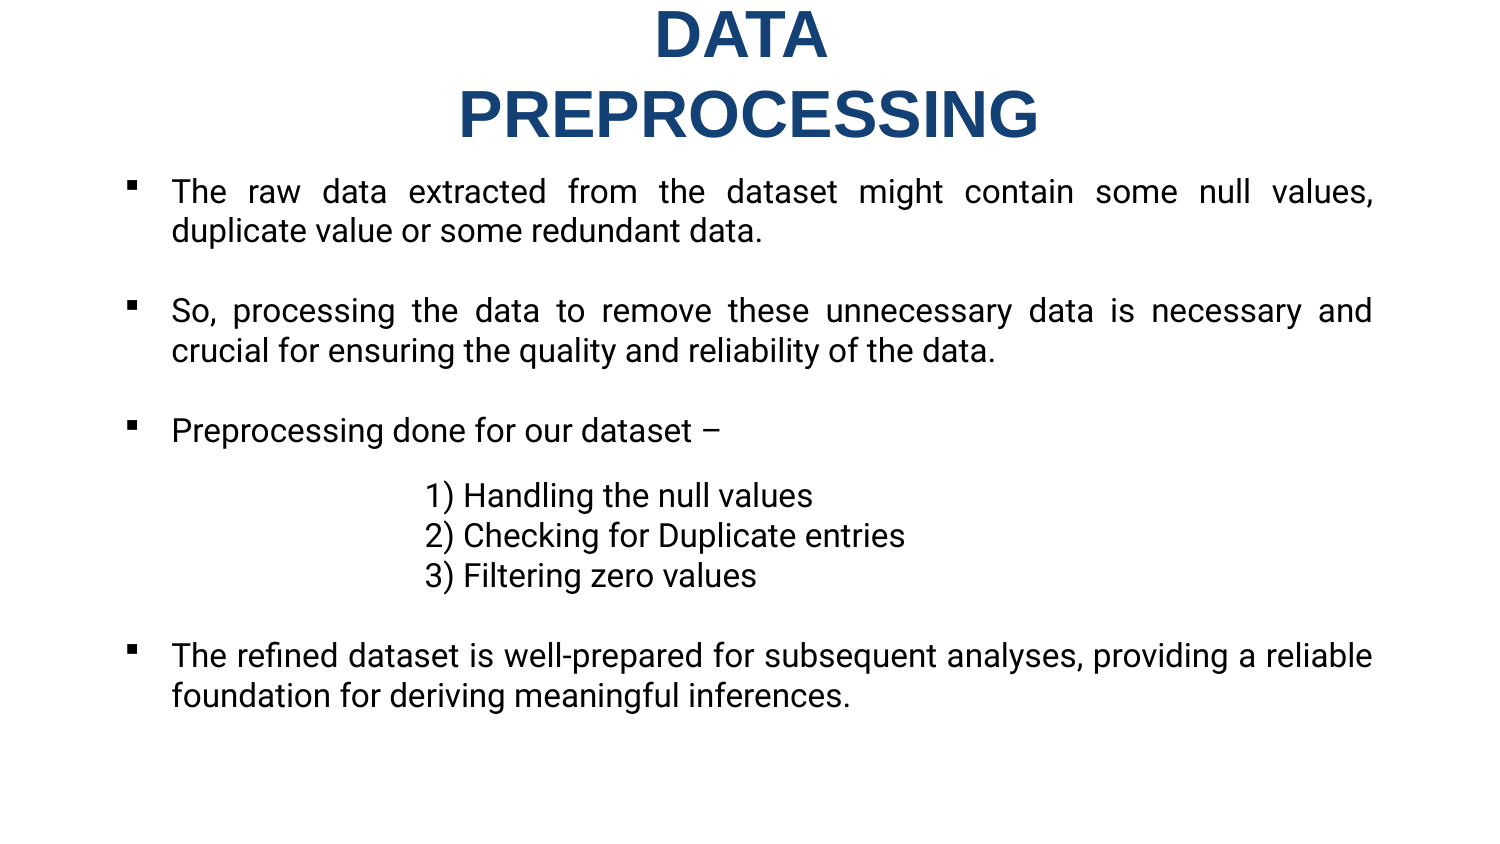

# DATA  PREPROCESSING
The raw data extracted from the dataset might contain some null values, duplicate value or some redundant data.

So, processing the data to remove these unnecessary data is necessary and crucial for ensuring the quality and reliability of the data.

Preprocessing done for our dataset –

		1) Handling the null values
		2) Checking for Duplicate entries
		3) Filtering zero values

The refined dataset is well-prepared for subsequent analyses, providing a reliable foundation for deriving meaningful inferences.